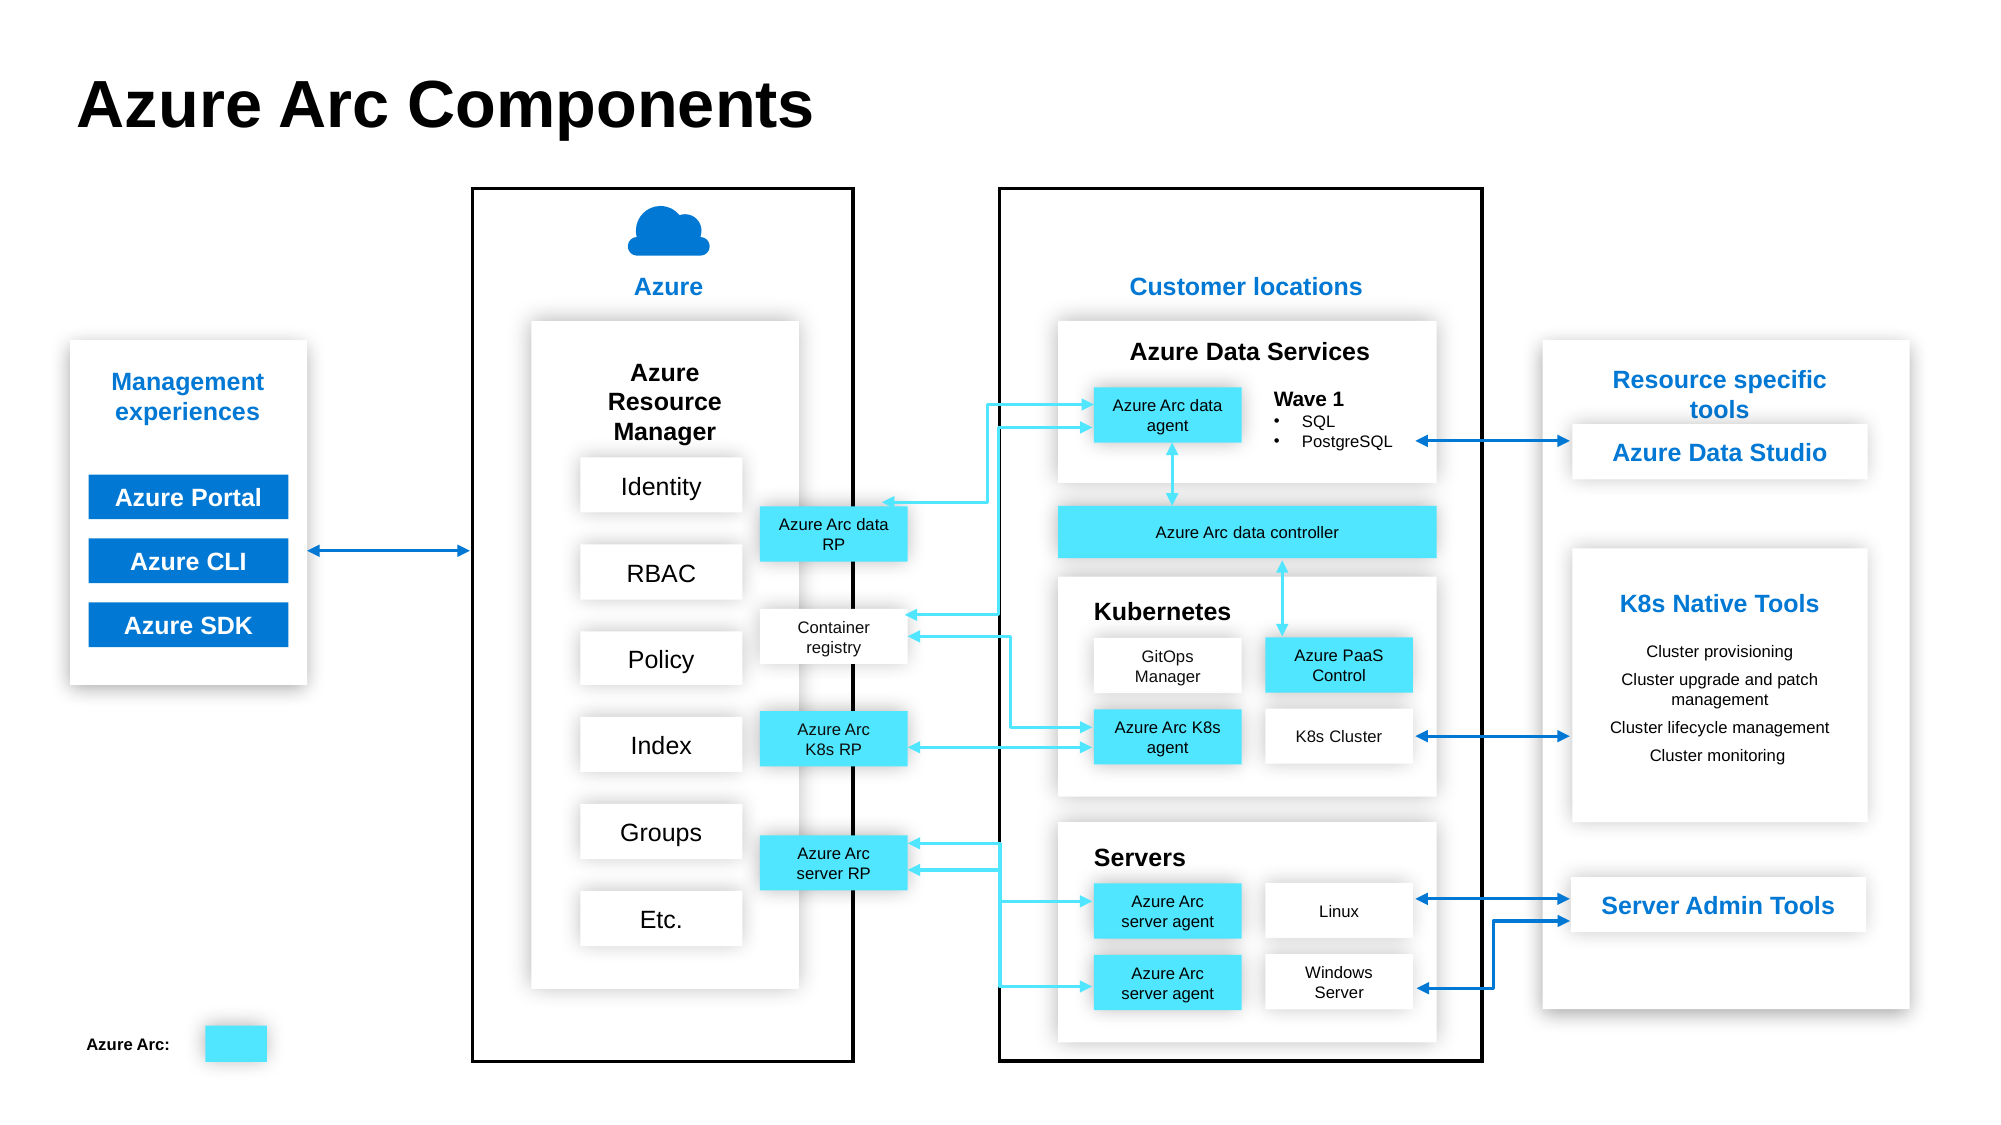

Azure Arc Components

Customer locations
Azure

Azure Data Services

Azure Resource Manager
Resource specific tools
Management experiences
Wave 1
SQL
PostgreSQL

Azure Arc data agent
Azure Data Studio
Identity
Azure Portal
Azure Arc data controller
Azure Arc data RP
Azure CLI
RBAC

K8s Native Tools
Kubernetes
Azure SDK
Container registry
Policy
Cluster provisioning​
Cluster upgrade and patch management​
Cluster lifecycle management​
Cluster monitoring
Azure PaaS Control
GitOps Manager
K8s Cluster
Azure Arc K8s agent
Azure Arc K8s RP
Index
Groups

Servers
Azure Arc server RP
Server Admin Tools
Linux
Azure Arc server agent
Etc.
Windows Server
Azure Arc server agent
Azure Arc: